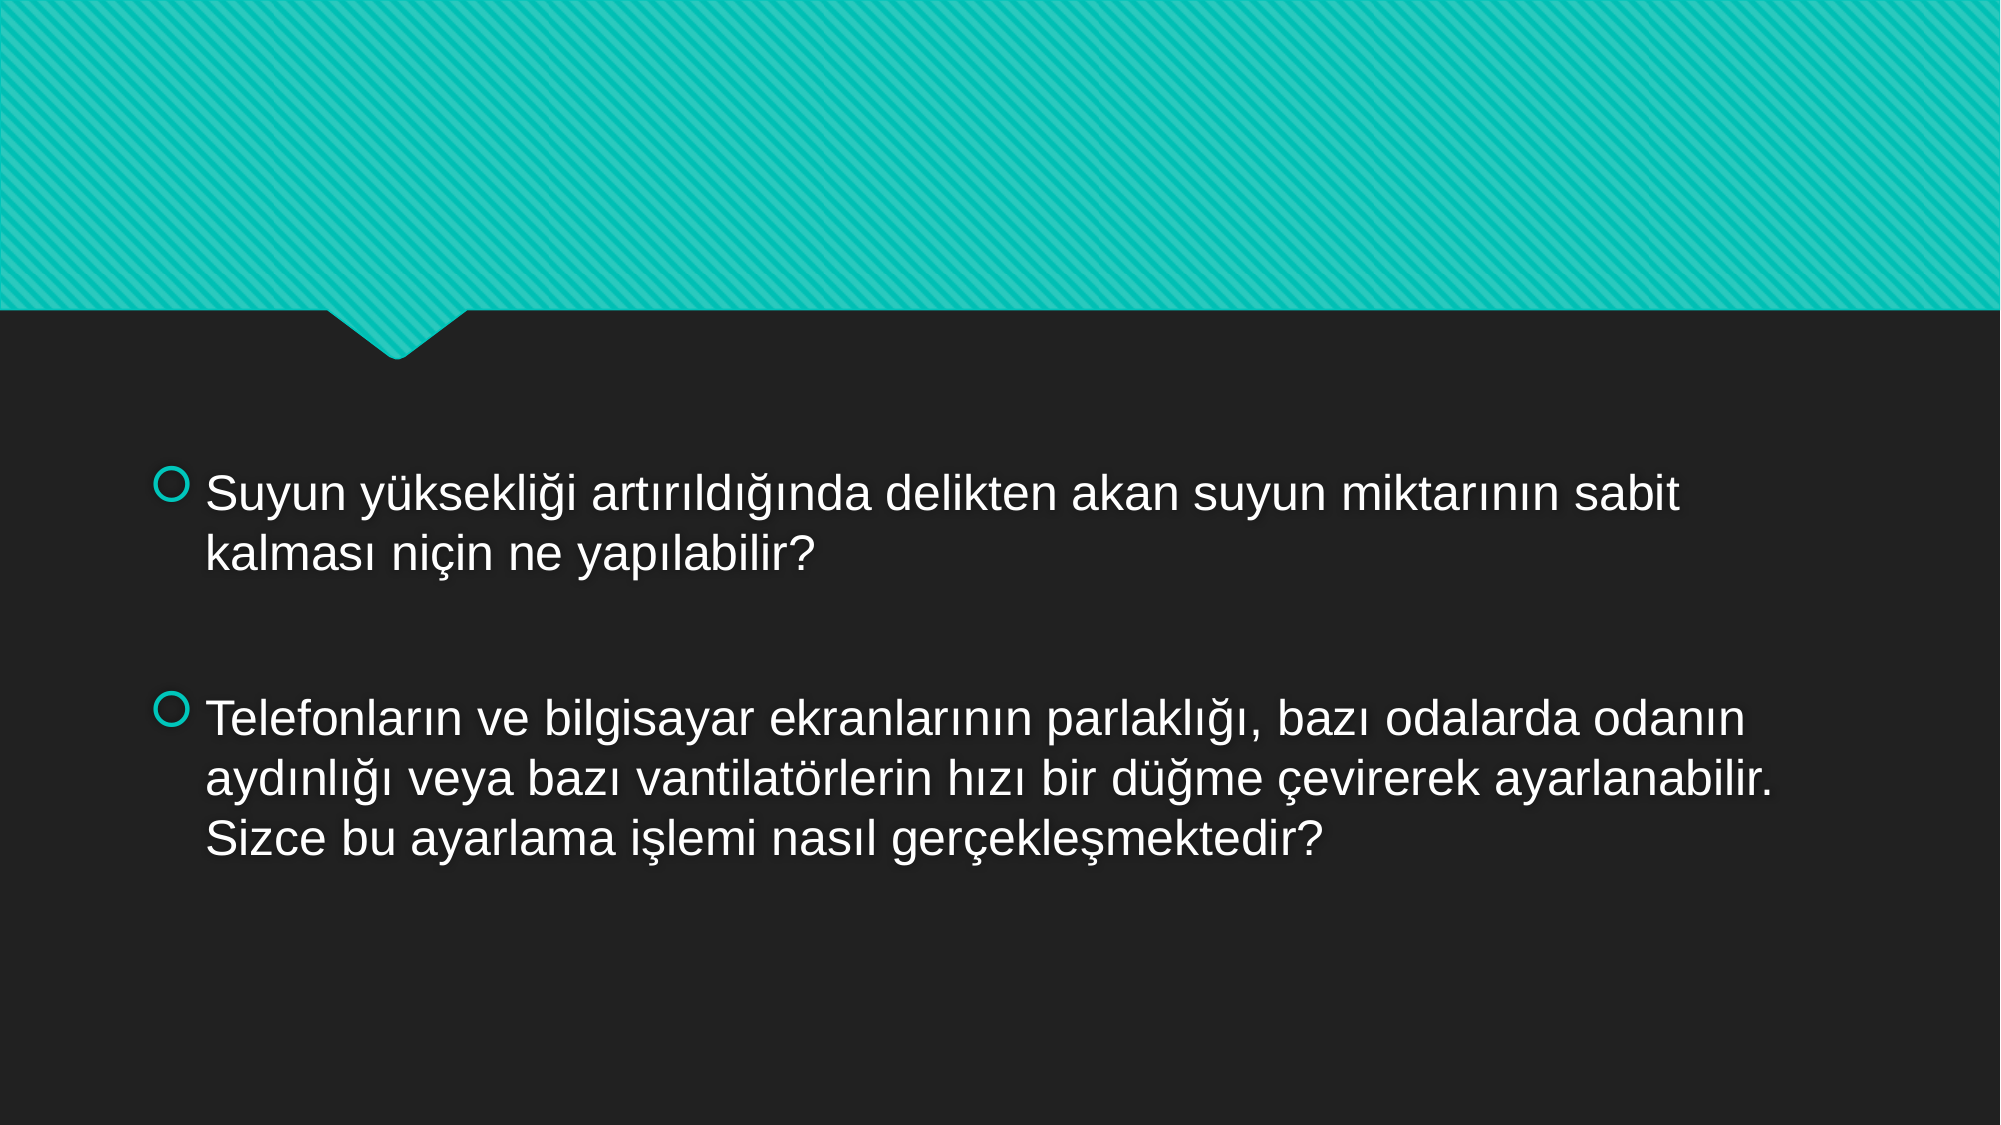

#

Suyun yüksekliği artırıldığında delikten akan suyun miktarının sabit kalması niçin ne yapılabilir?

Telefonların ve bilgisayar ekranlarının parlaklığı, bazı odalarda odanın aydınlığı veya bazı vantilatörlerin hızı bir düğme çevirerek ayarlanabilir. Sizce bu ayarlama işlemi nasıl gerçekleşmektedir?